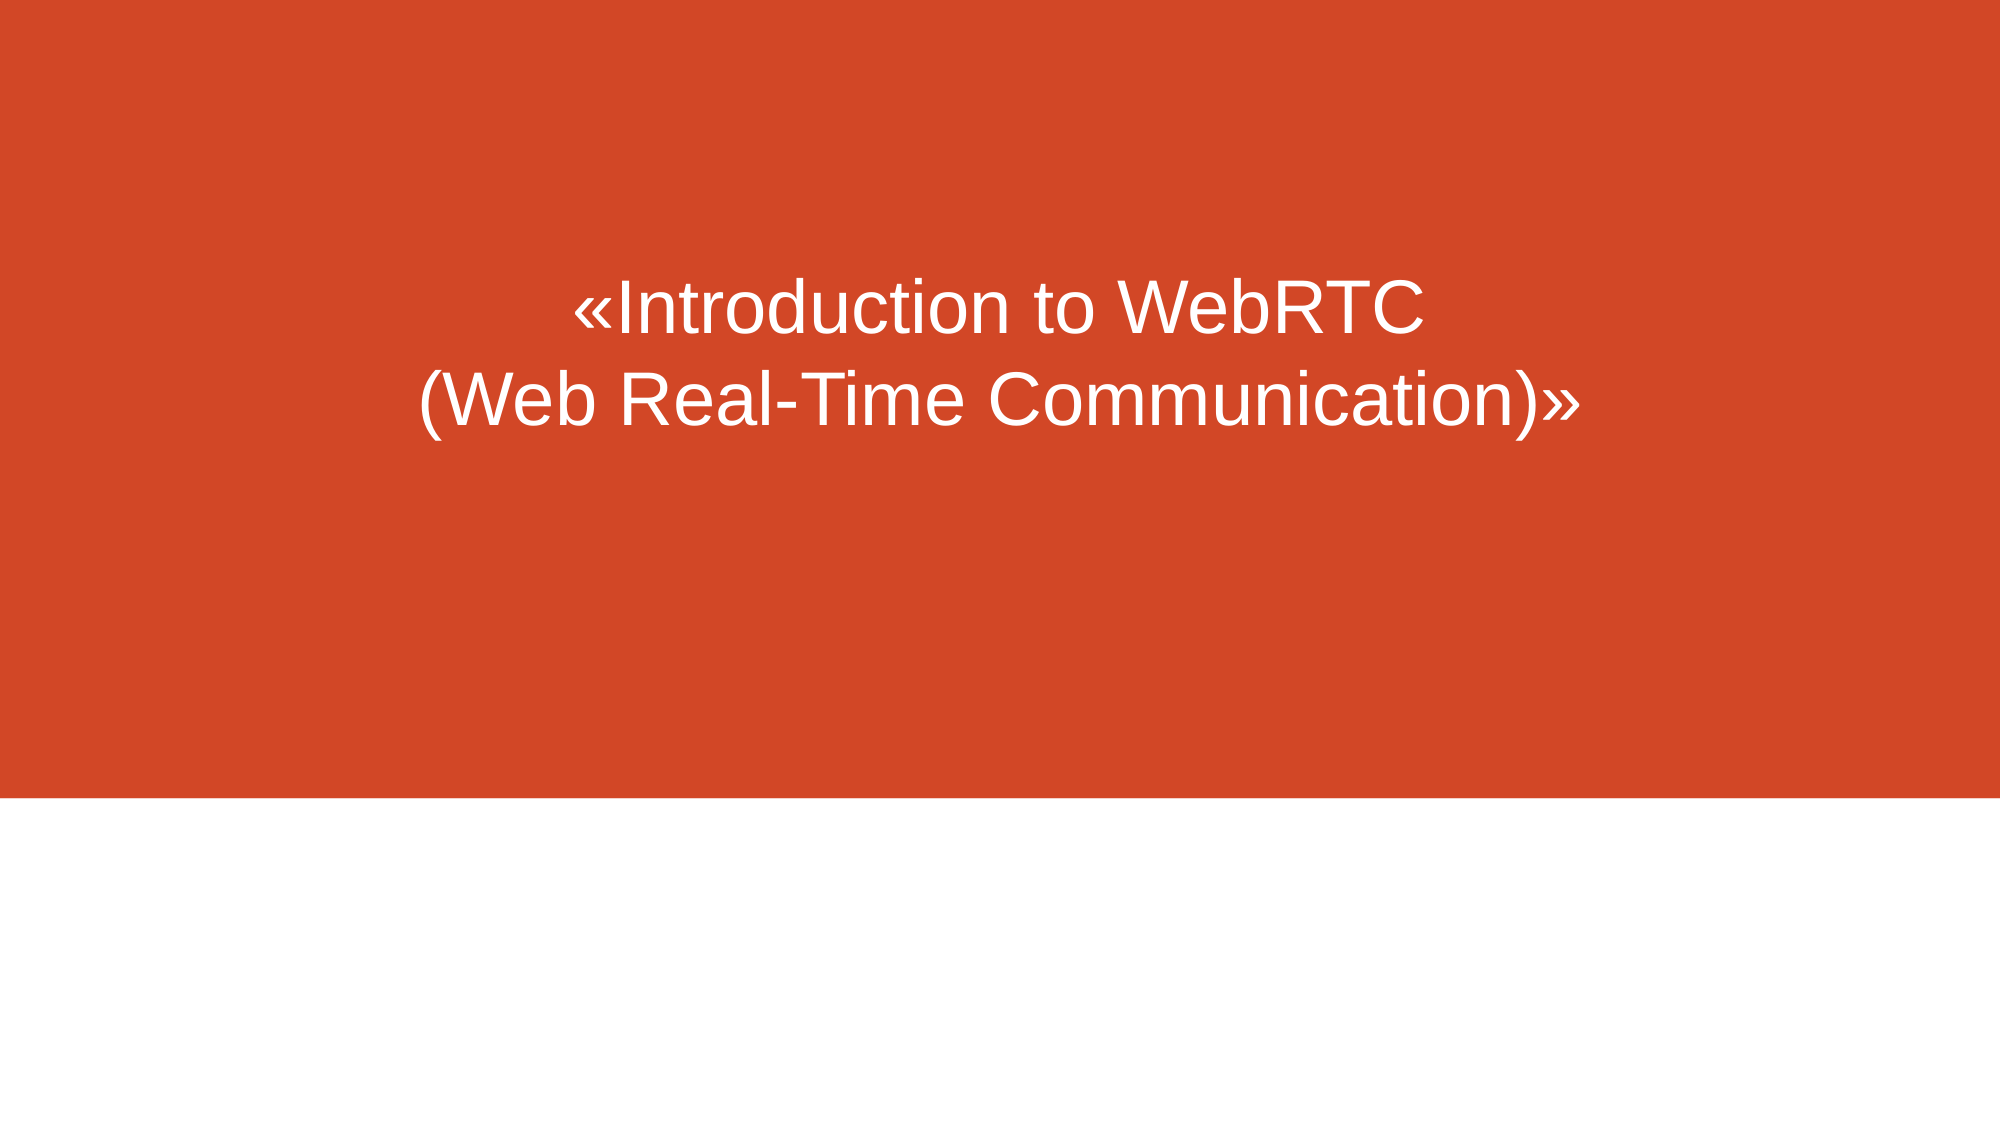

# «Introduction to WebRTC (Web Real-Time Communication)»